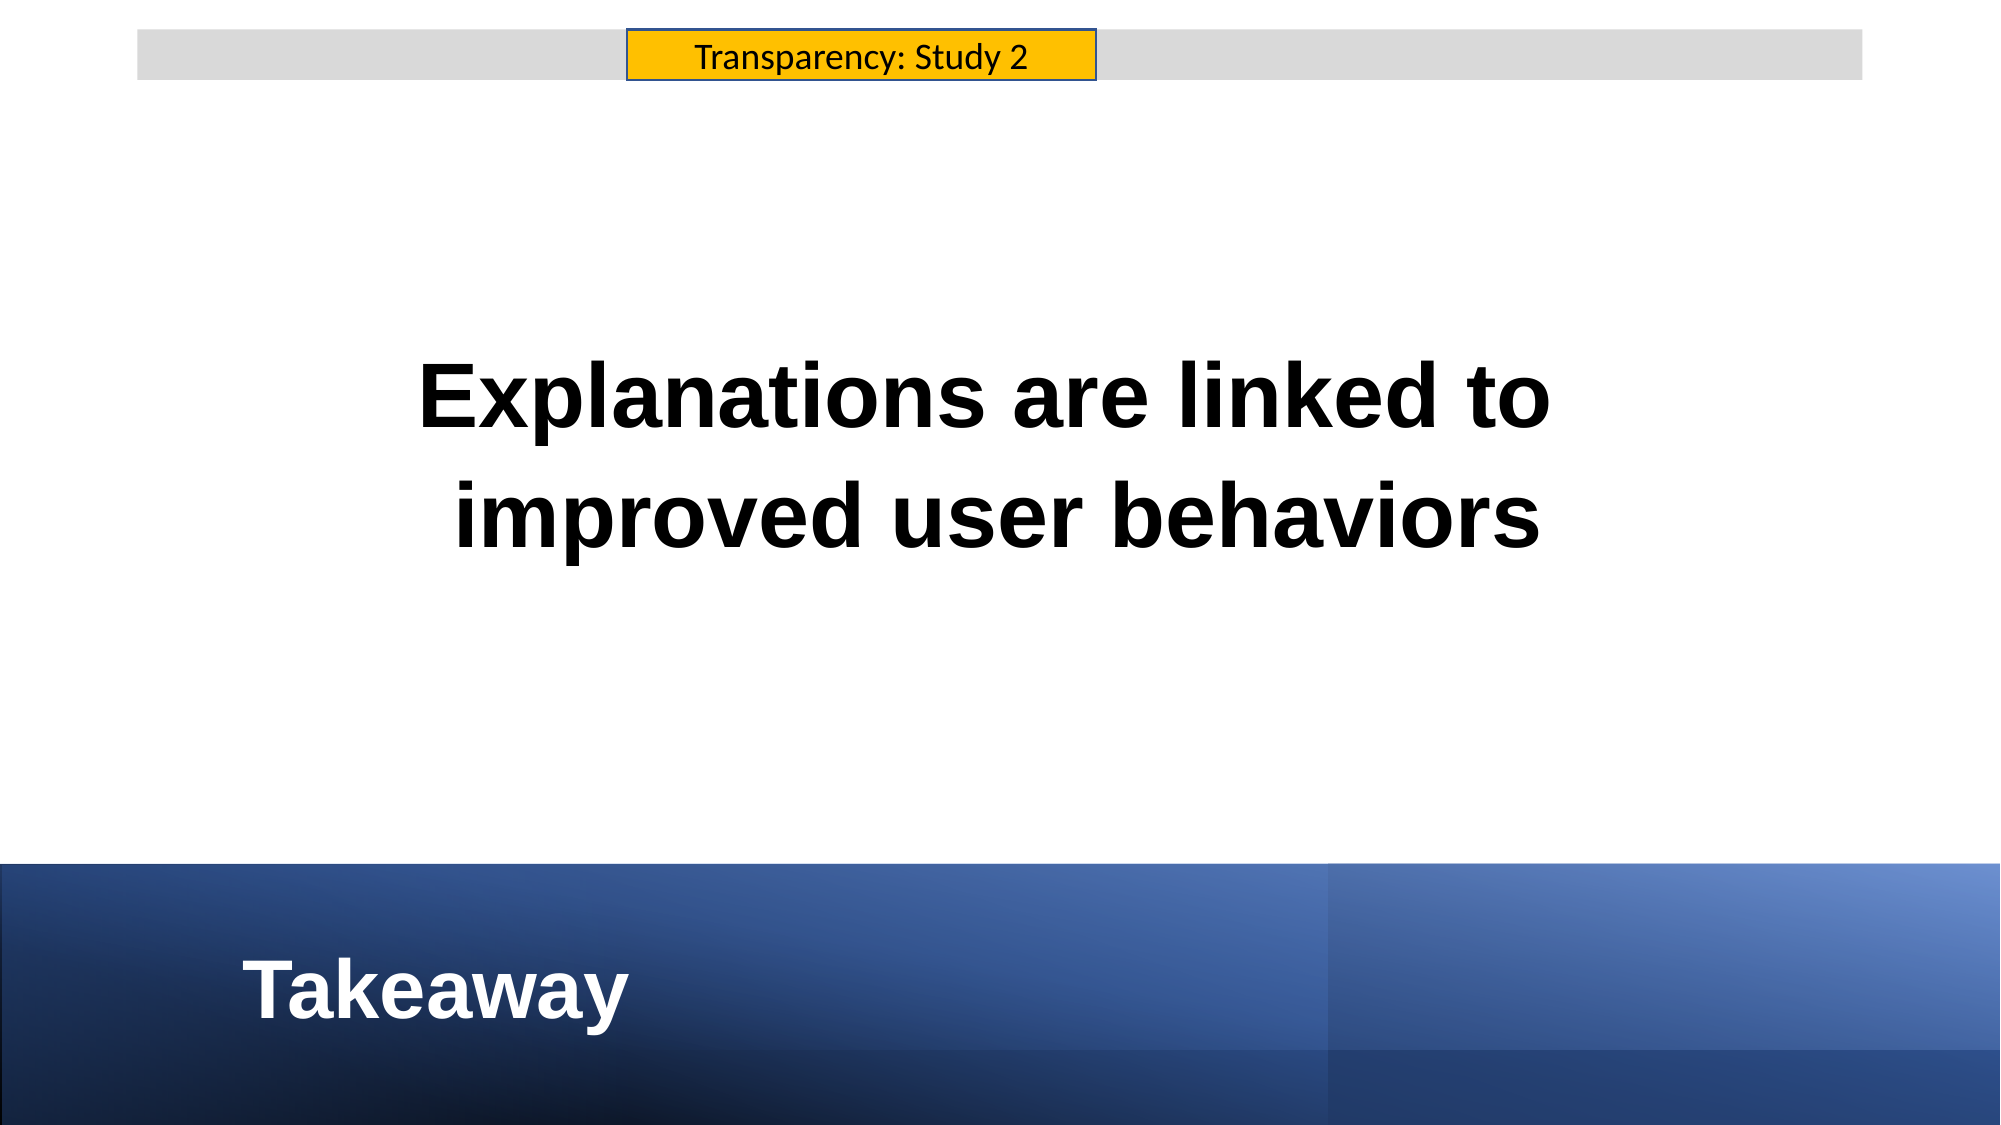

Transparency: Study 2
Explanations are linked to
improved user behaviors

# Takeaway